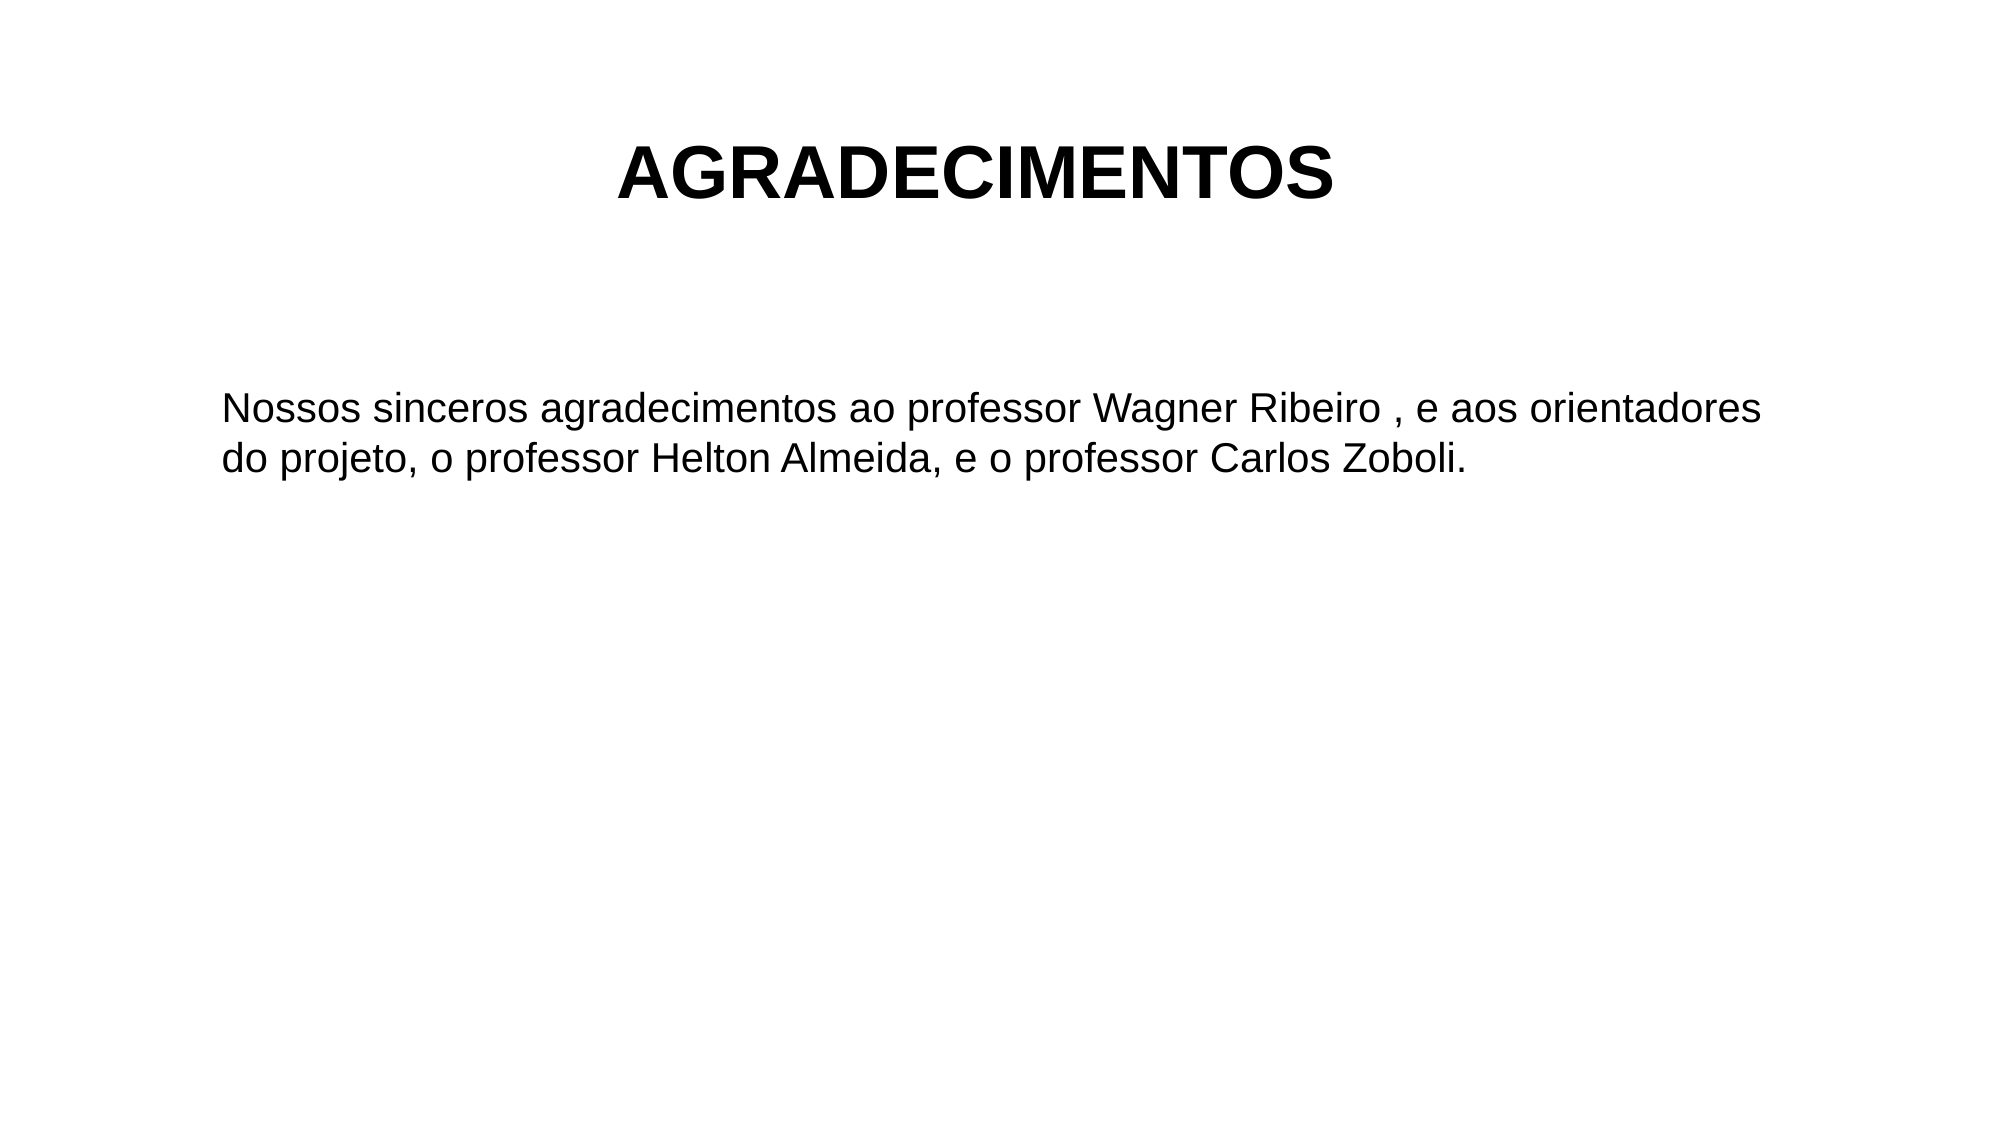

AGRADECIMENTOS
Nossos sinceros agradecimentos ao professor Wagner Ribeiro , e aos orientadores do projeto, o professor Helton Almeida, e o professor Carlos Zoboli.